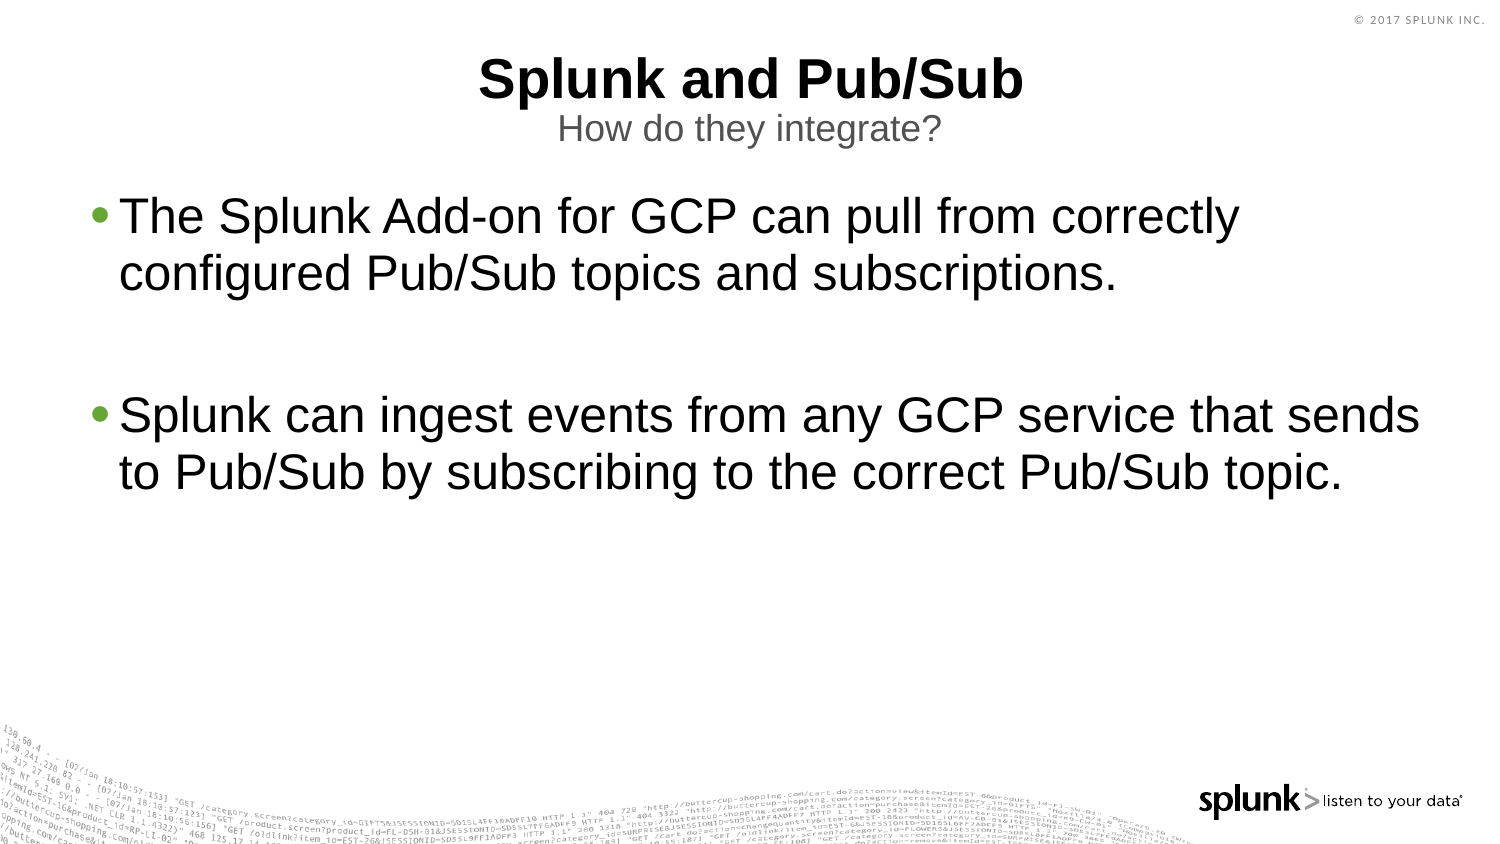

# Splunk and Pub/Sub
How do they integrate?
The Splunk Add-on for GCP can pull from correctly configured Pub/Sub topics and subscriptions.

Splunk can ingest events from any GCP service that sends to Pub/Sub by subscribing to the correct Pub/Sub topic.